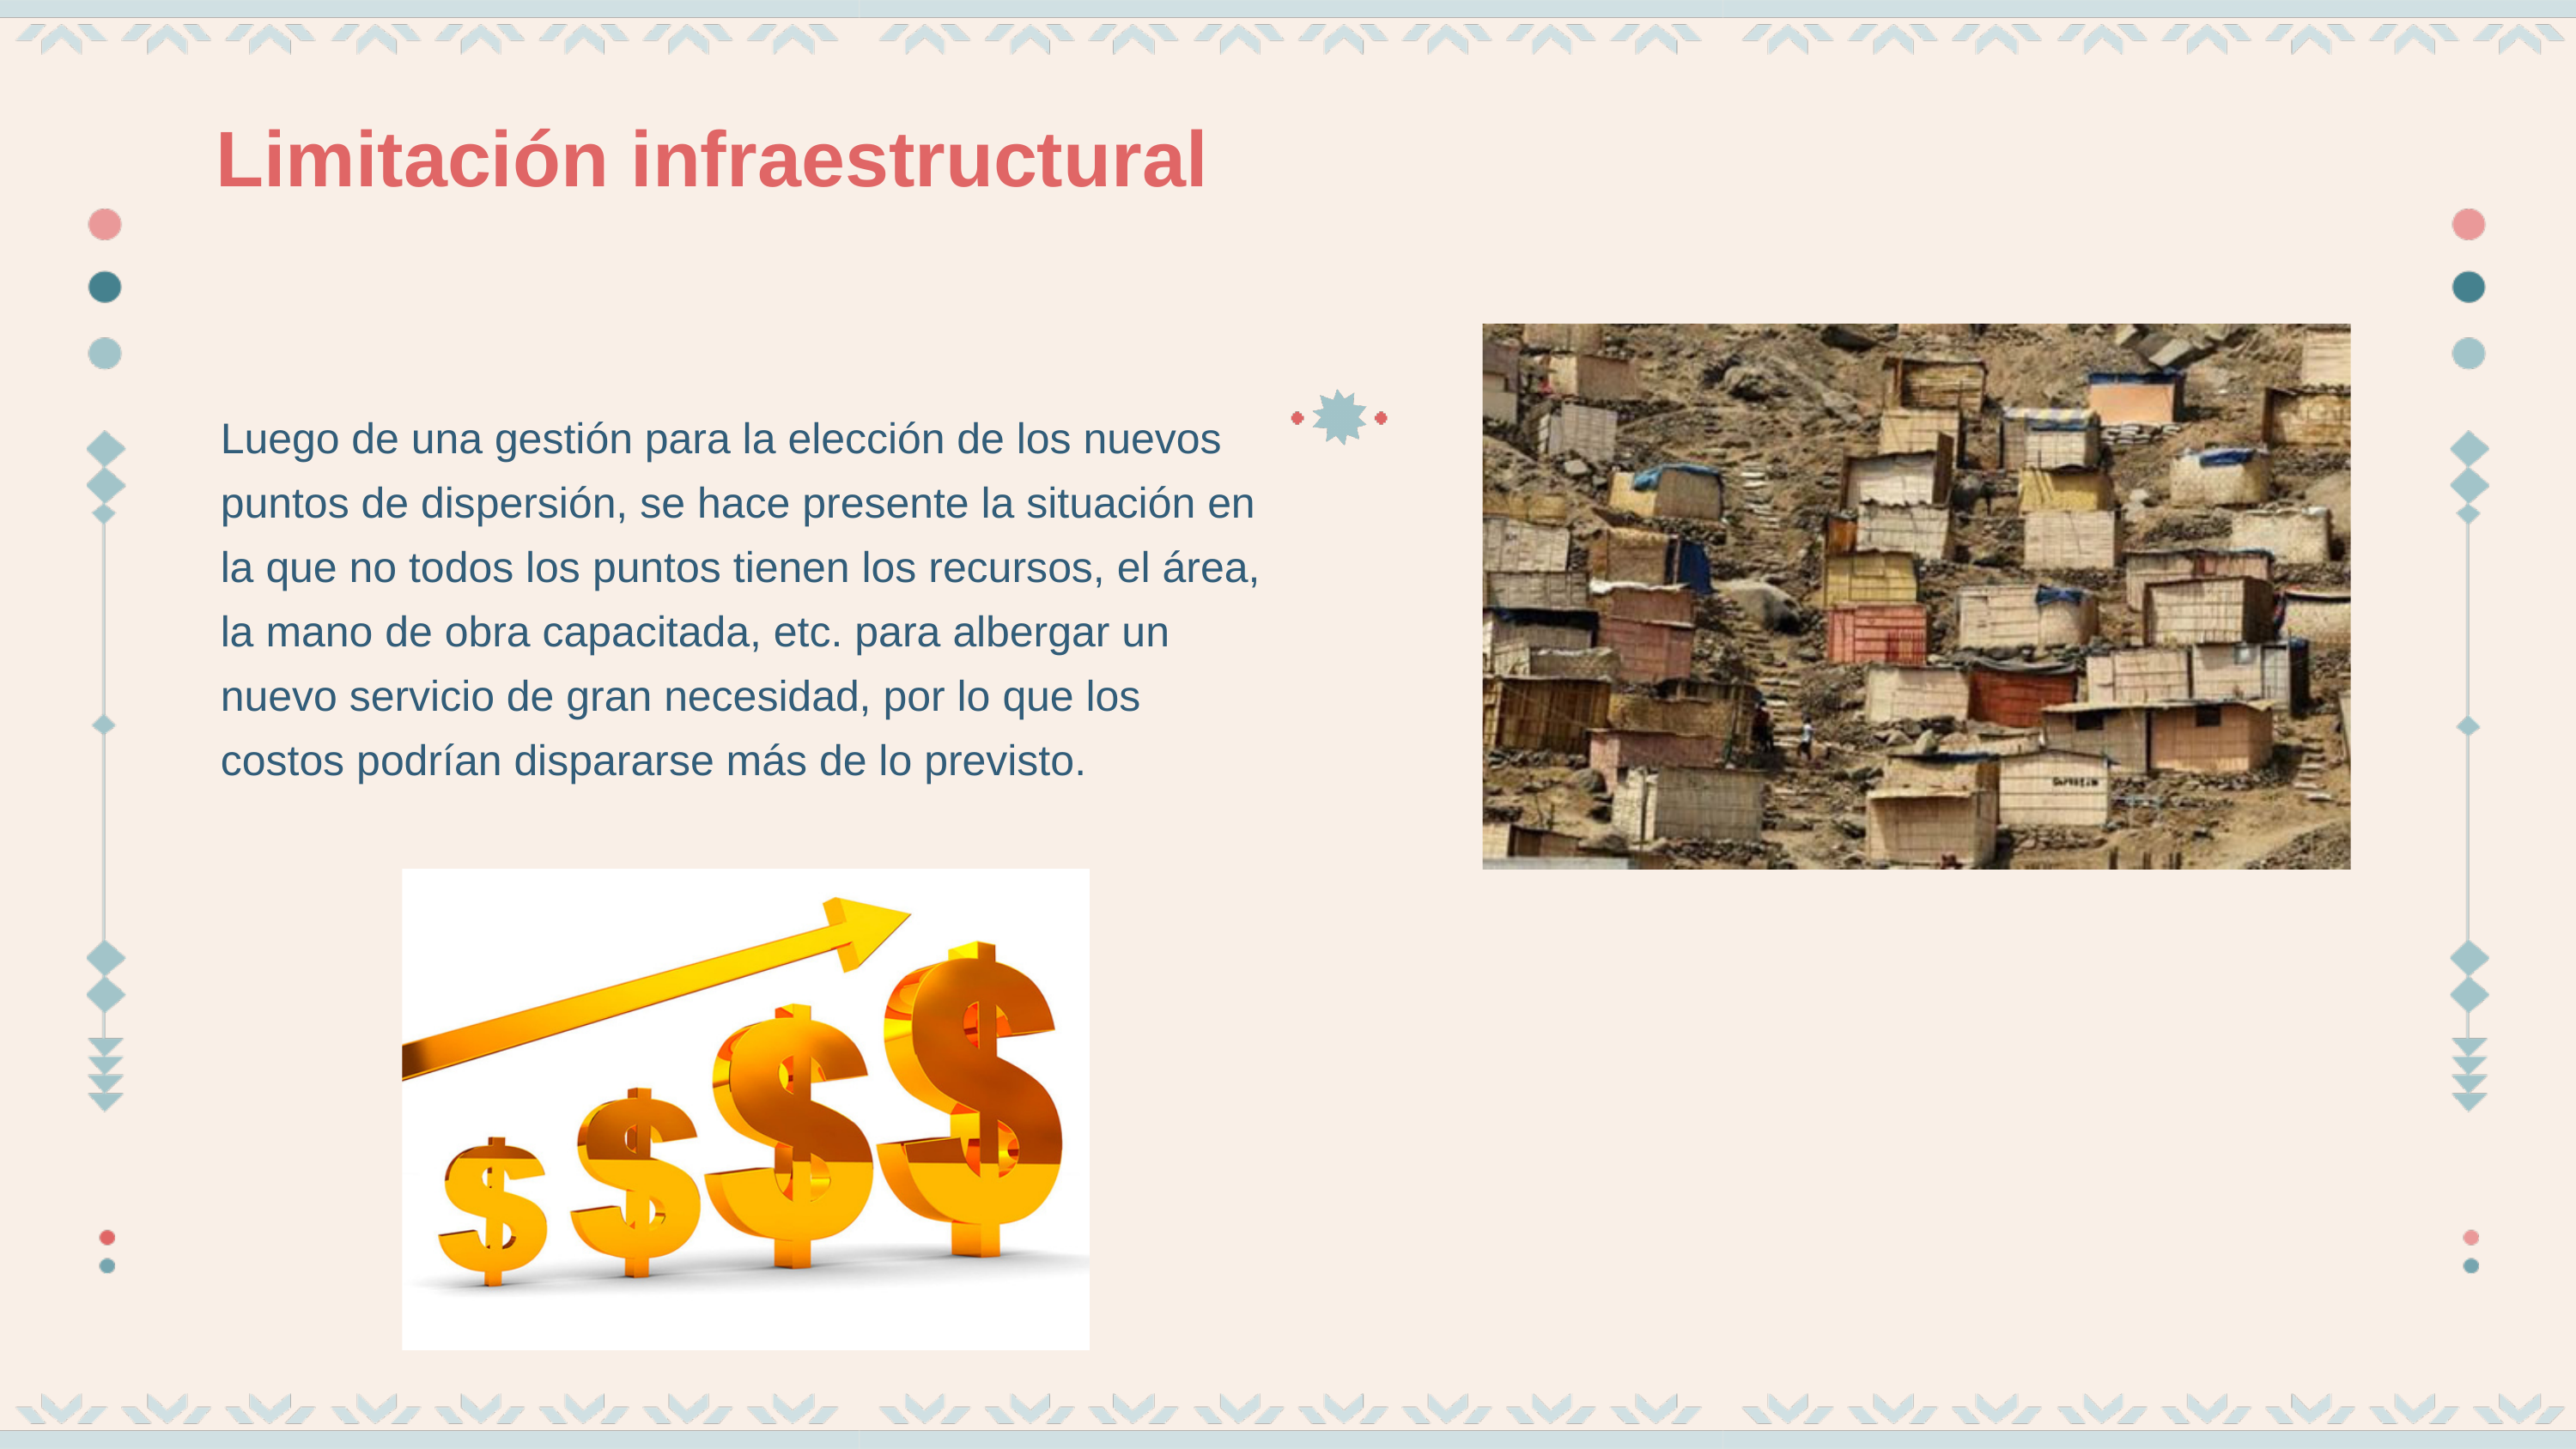

Limitación infraestructural

Luego de una gestión para la elección de los nuevos puntos de dispersión, se hace presente la situación en la que no todos los puntos tienen los recursos, el área, la mano de obra capacitada, etc. para albergar un nuevo servicio de gran necesidad, por lo que los costos podrían dispararse más de lo previsto.